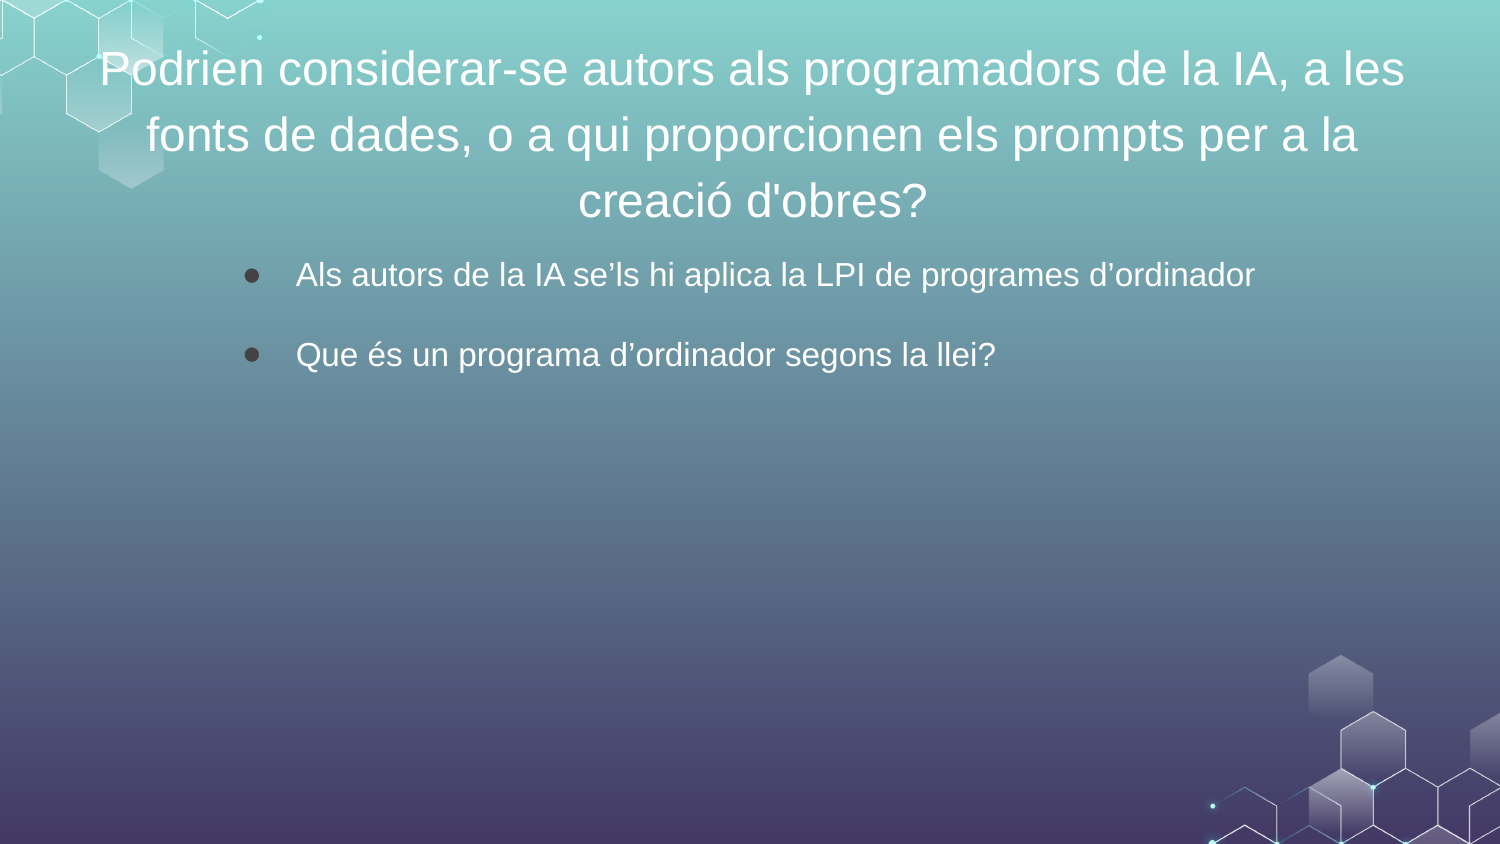

# Podrien considerar-se autors als programadors de la IA, a les fonts de dades, o a qui proporcionen els prompts per a la creació d'obres?
Als autors de la IA se’ls hi aplica la LPI de programes d’ordinador

Que és un programa d’ordinador segons la llei?